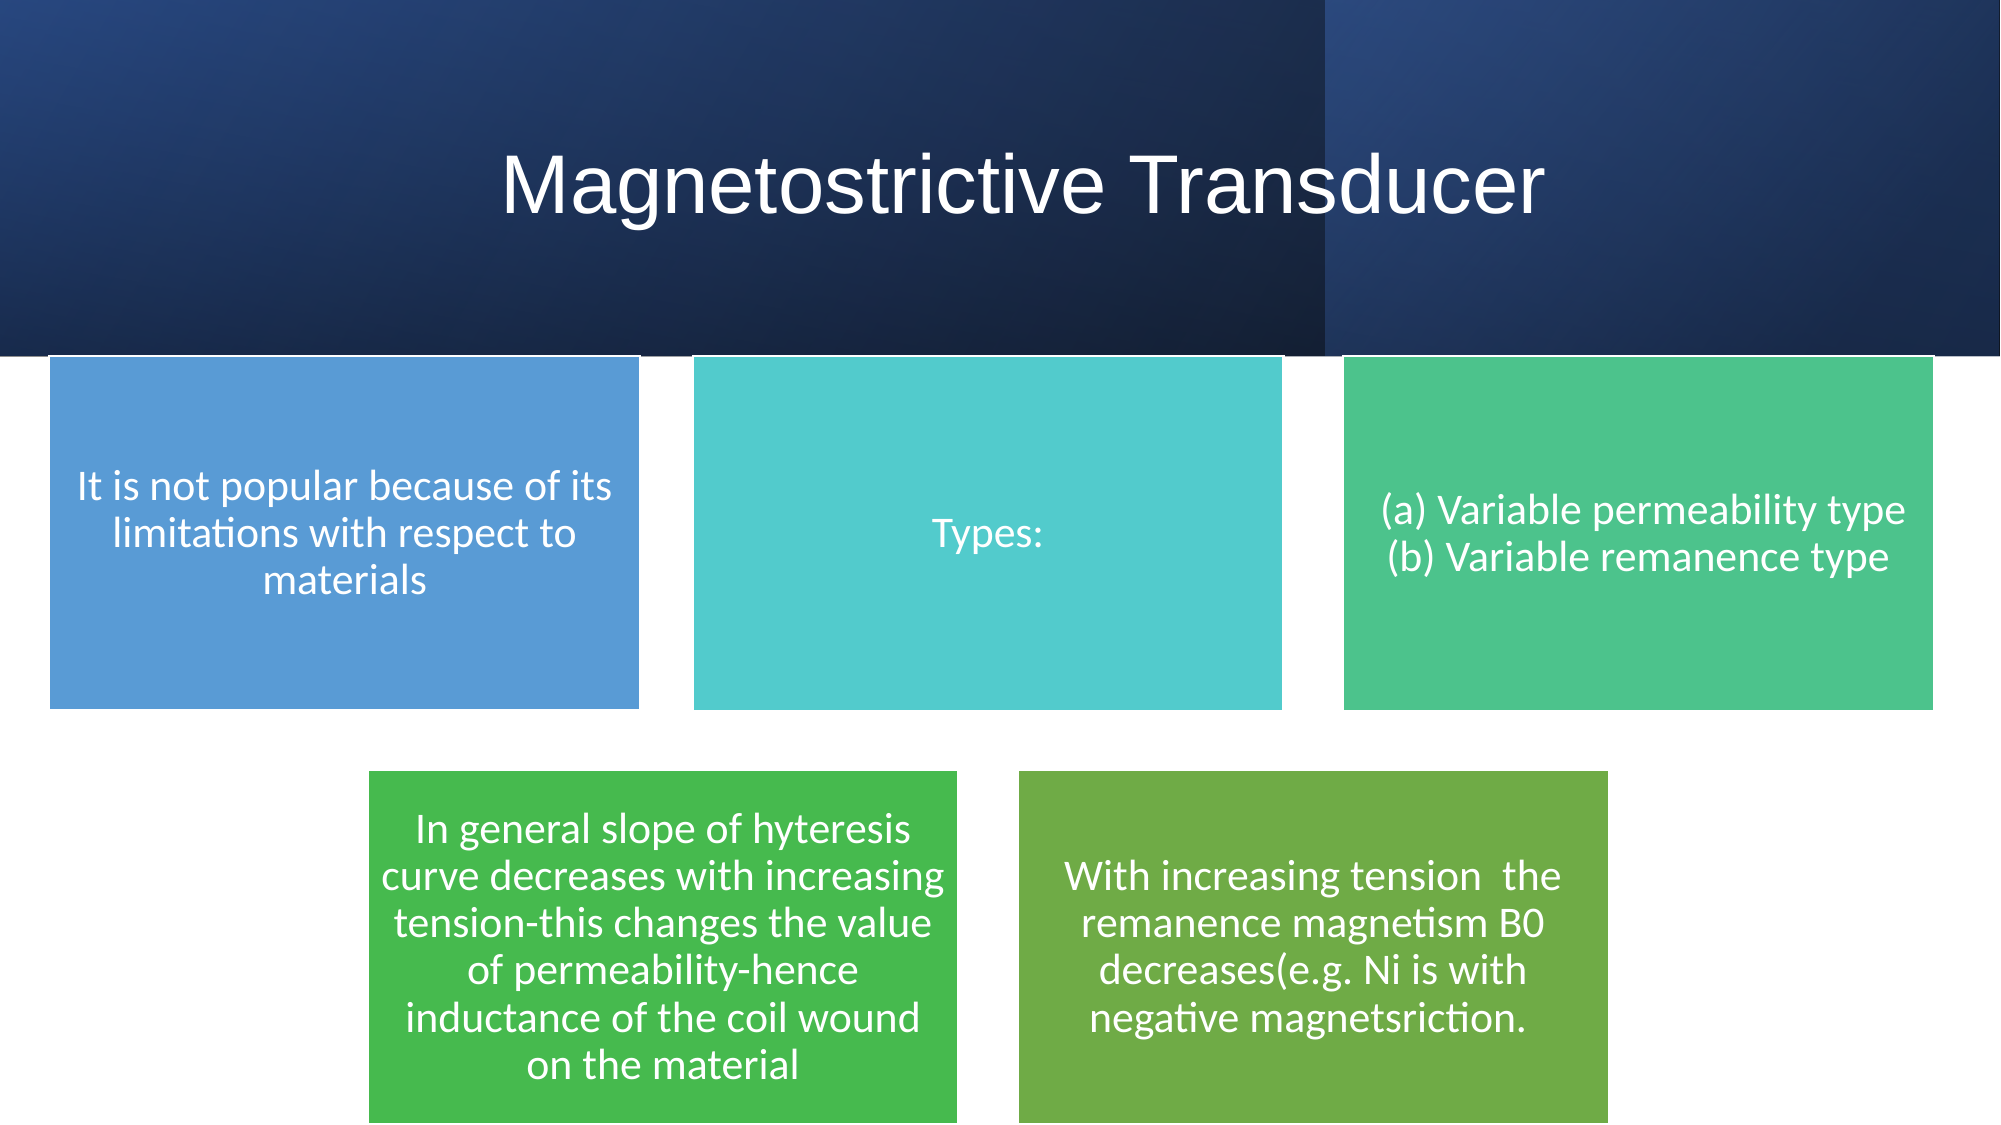

# Magnetostrictive Transducer

It is not popular because of its limitations with respect to materials

Types:

 (a) Variable permeability type (b) Variable remanence type

In general slope of hyteresis curve decreases with increasing tension-this changes the value of permeability-hence inductance of the coil wound on the material

With increasing tension  the remanence magnetism B0 decreases(e.g. Ni is with negative magnetsriction.